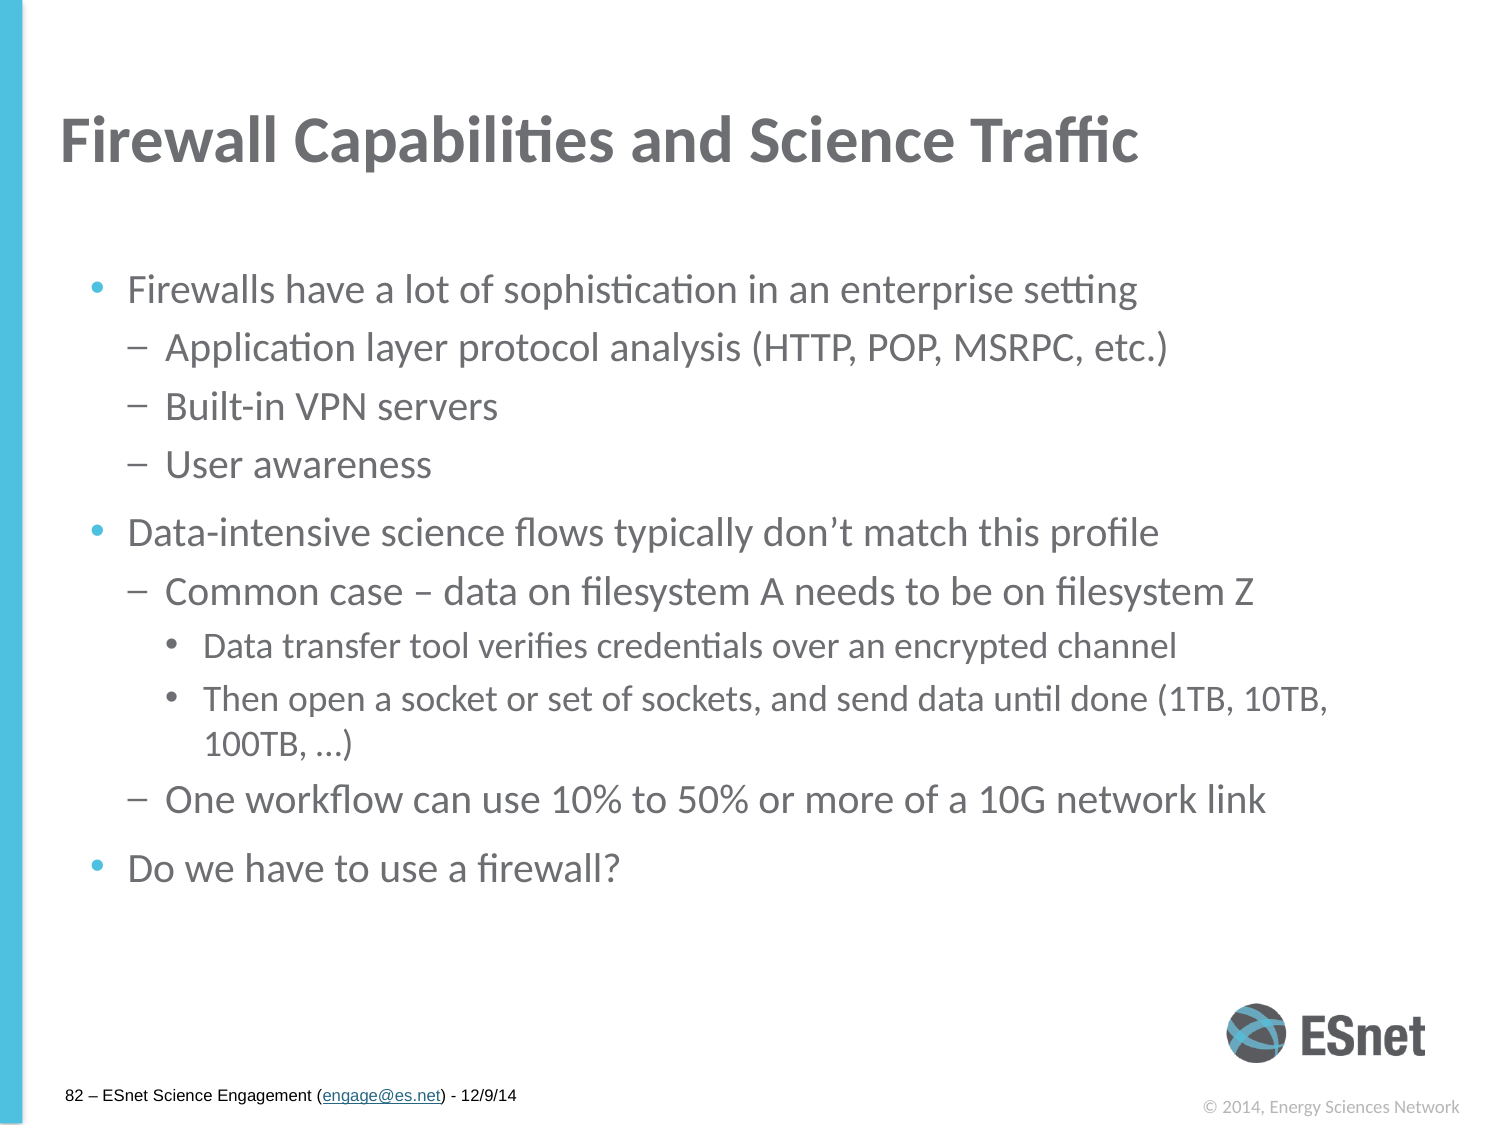

# Firewall Capabilities and Science Traffic
Firewalls have a lot of sophistication in an enterprise setting
Application layer protocol analysis (HTTP, POP, MSRPC, etc.)
Built-in VPN servers
User awareness
Data-intensive science flows typically don’t match this profile
Common case – data on filesystem A needs to be on filesystem Z
Data transfer tool verifies credentials over an encrypted channel
Then open a socket or set of sockets, and send data until done (1TB, 10TB, 100TB, …)
One workflow can use 10% to 50% or more of a 10G network link
Do we have to use a firewall?

82 – ESnet Science Engagement (engage@es.net) - 12/9/14
© 2014, Energy Sciences Network